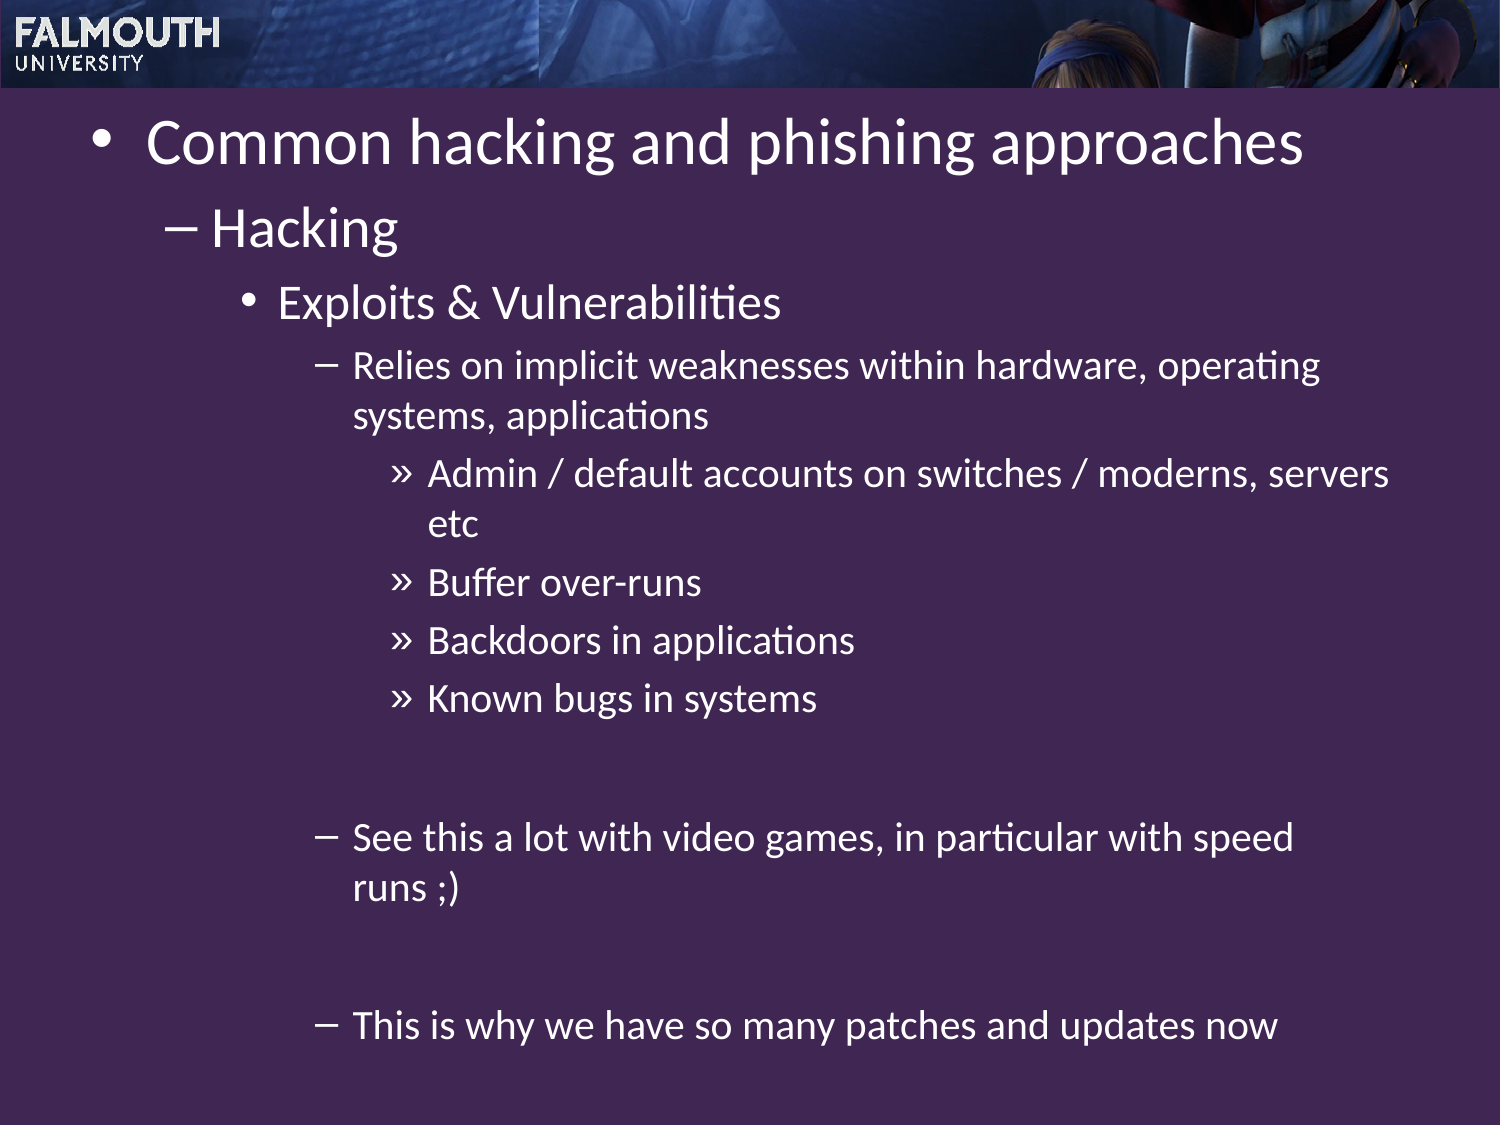

Common hacking and phishing approaches
Hacking
Exploits & Vulnerabilities
Relies on implicit weaknesses within hardware, operating systems, applications
Admin / default accounts on switches / moderns, servers etc
Buffer over-runs
Backdoors in applications
Known bugs in systems

See this a lot with video games, in particular with speed runs ;)

This is why we have so many patches and updates now